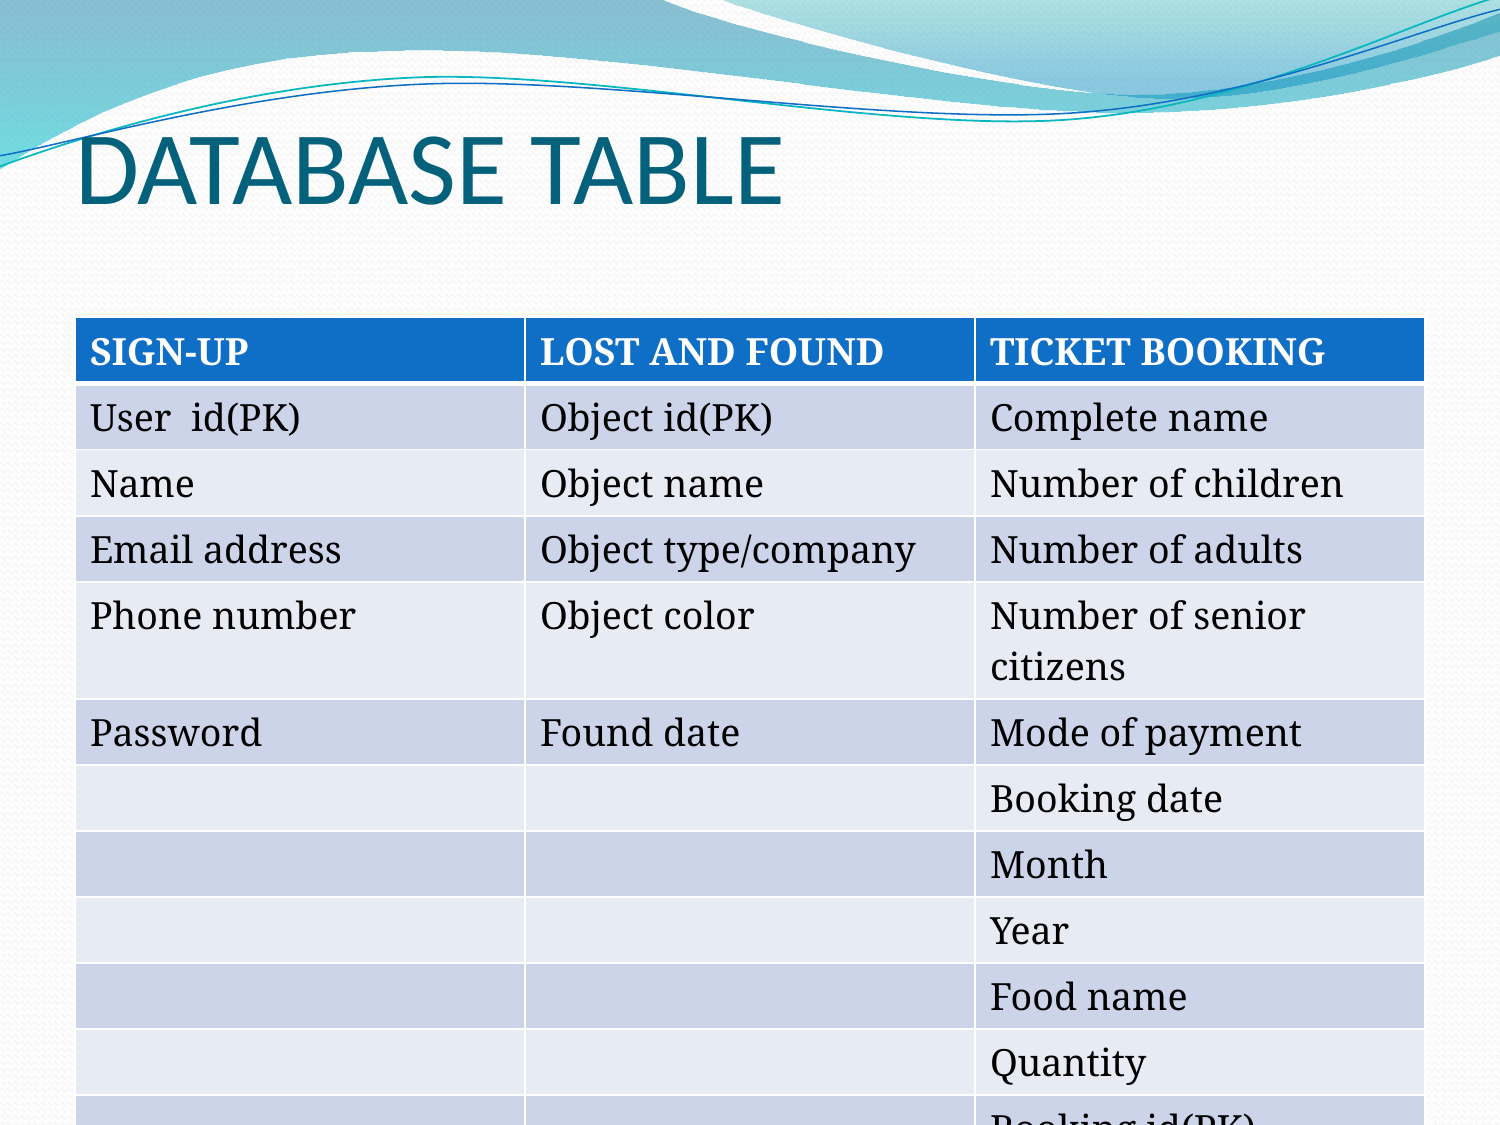

# DATABASE TABLE

| SIGN-UP | LOST AND FOUND | TICKET BOOKING |
| --- | --- | --- |
| User id(PK) | Object id(PK) | Complete name |
| Name | Object name | Number of children |
| Email address | Object type/company | Number of adults |
| Phone number | Object color | Number of senior citizens |
| Password | Found date | Mode of payment |
|  |  | Booking date |
|  |  | Month |
|  |  | Year |
|  |  | Food name |
|  |  | Quantity |
|  |  | Booking id(PK) |